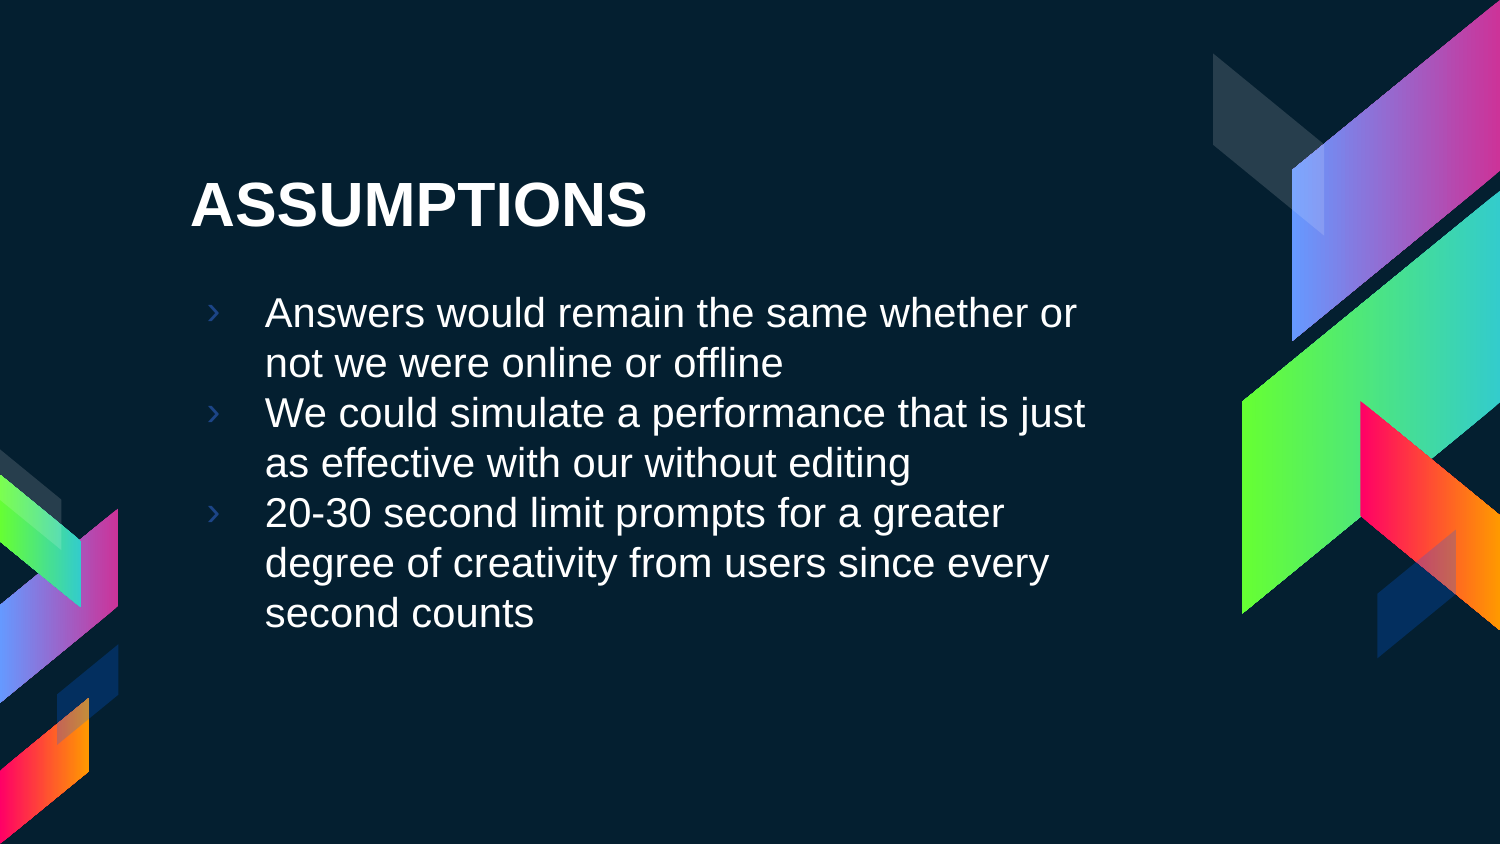

# ASSUMPTIONS
Answers would remain the same whether or not we were online or offline
We could simulate a performance that is just as effective with our without editing
20-30 second limit prompts for a greater degree of creativity from users since every second counts